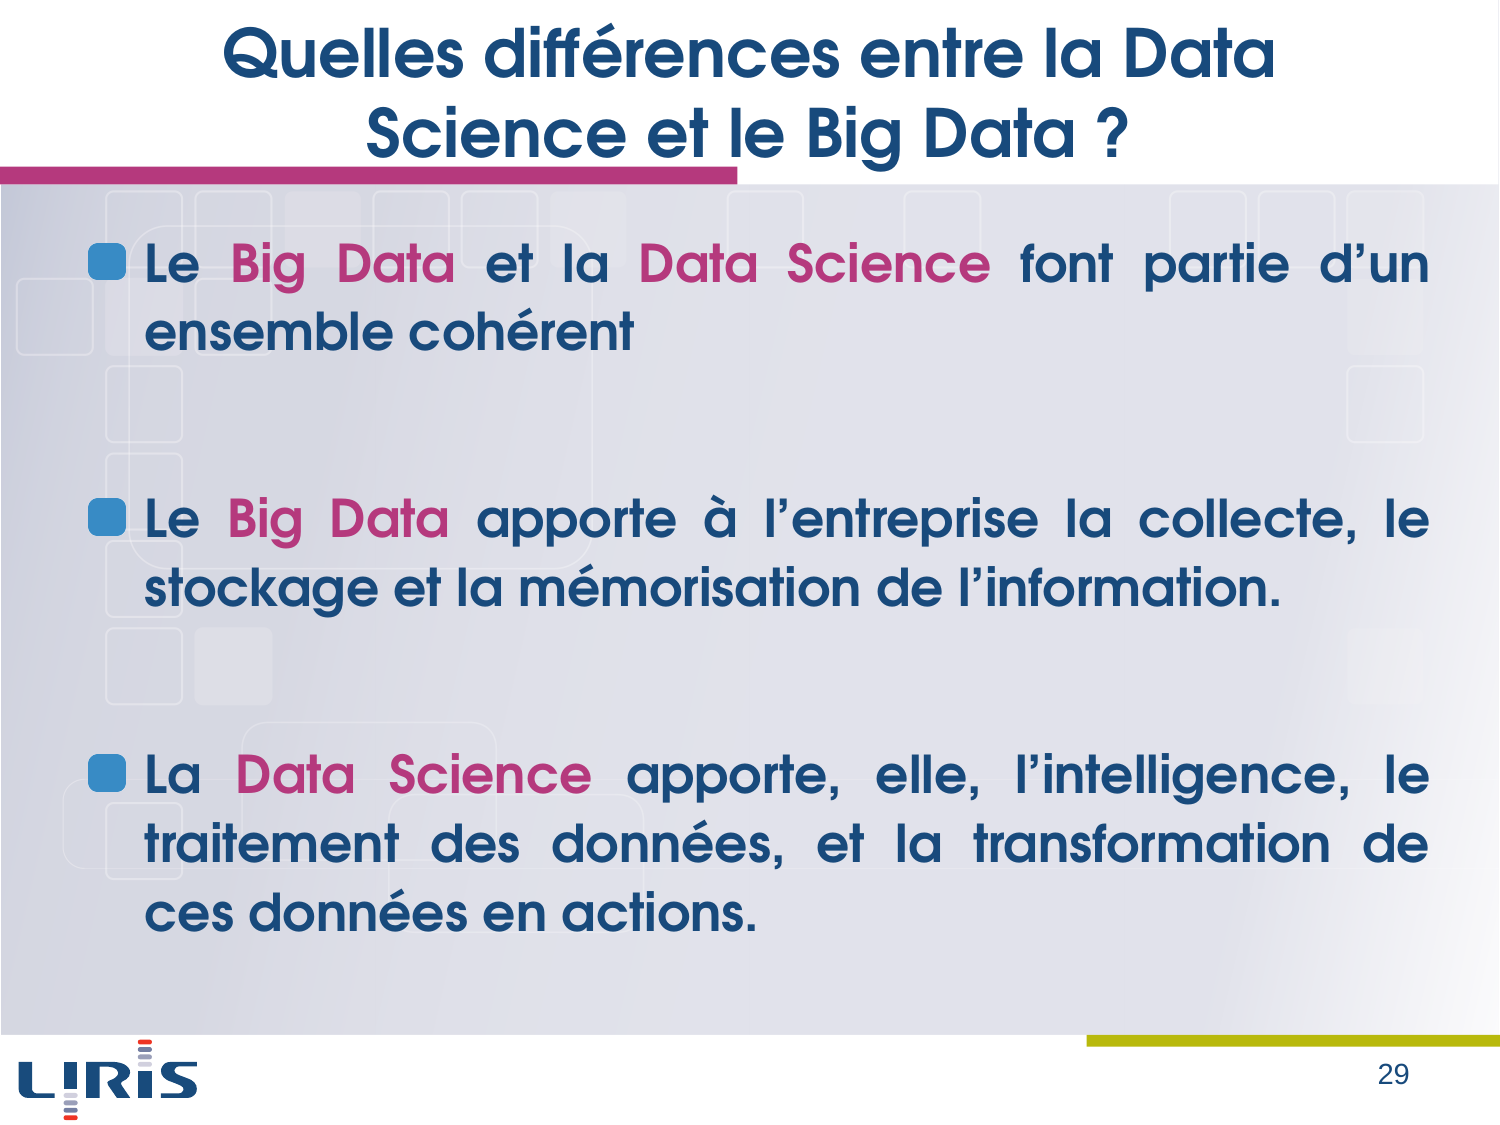

# Quelles différences entre la Data Science et le Big Data ?
Le Big Data et la Data Science font partie d’un ensemble cohérent

Le Big Data apporte à l’entreprise la collecte, le stockage et la mémorisation de l’information.

La Data Science apporte, elle, l’intelligence, le traitement des données, et la transformation de ces données en actions.

29